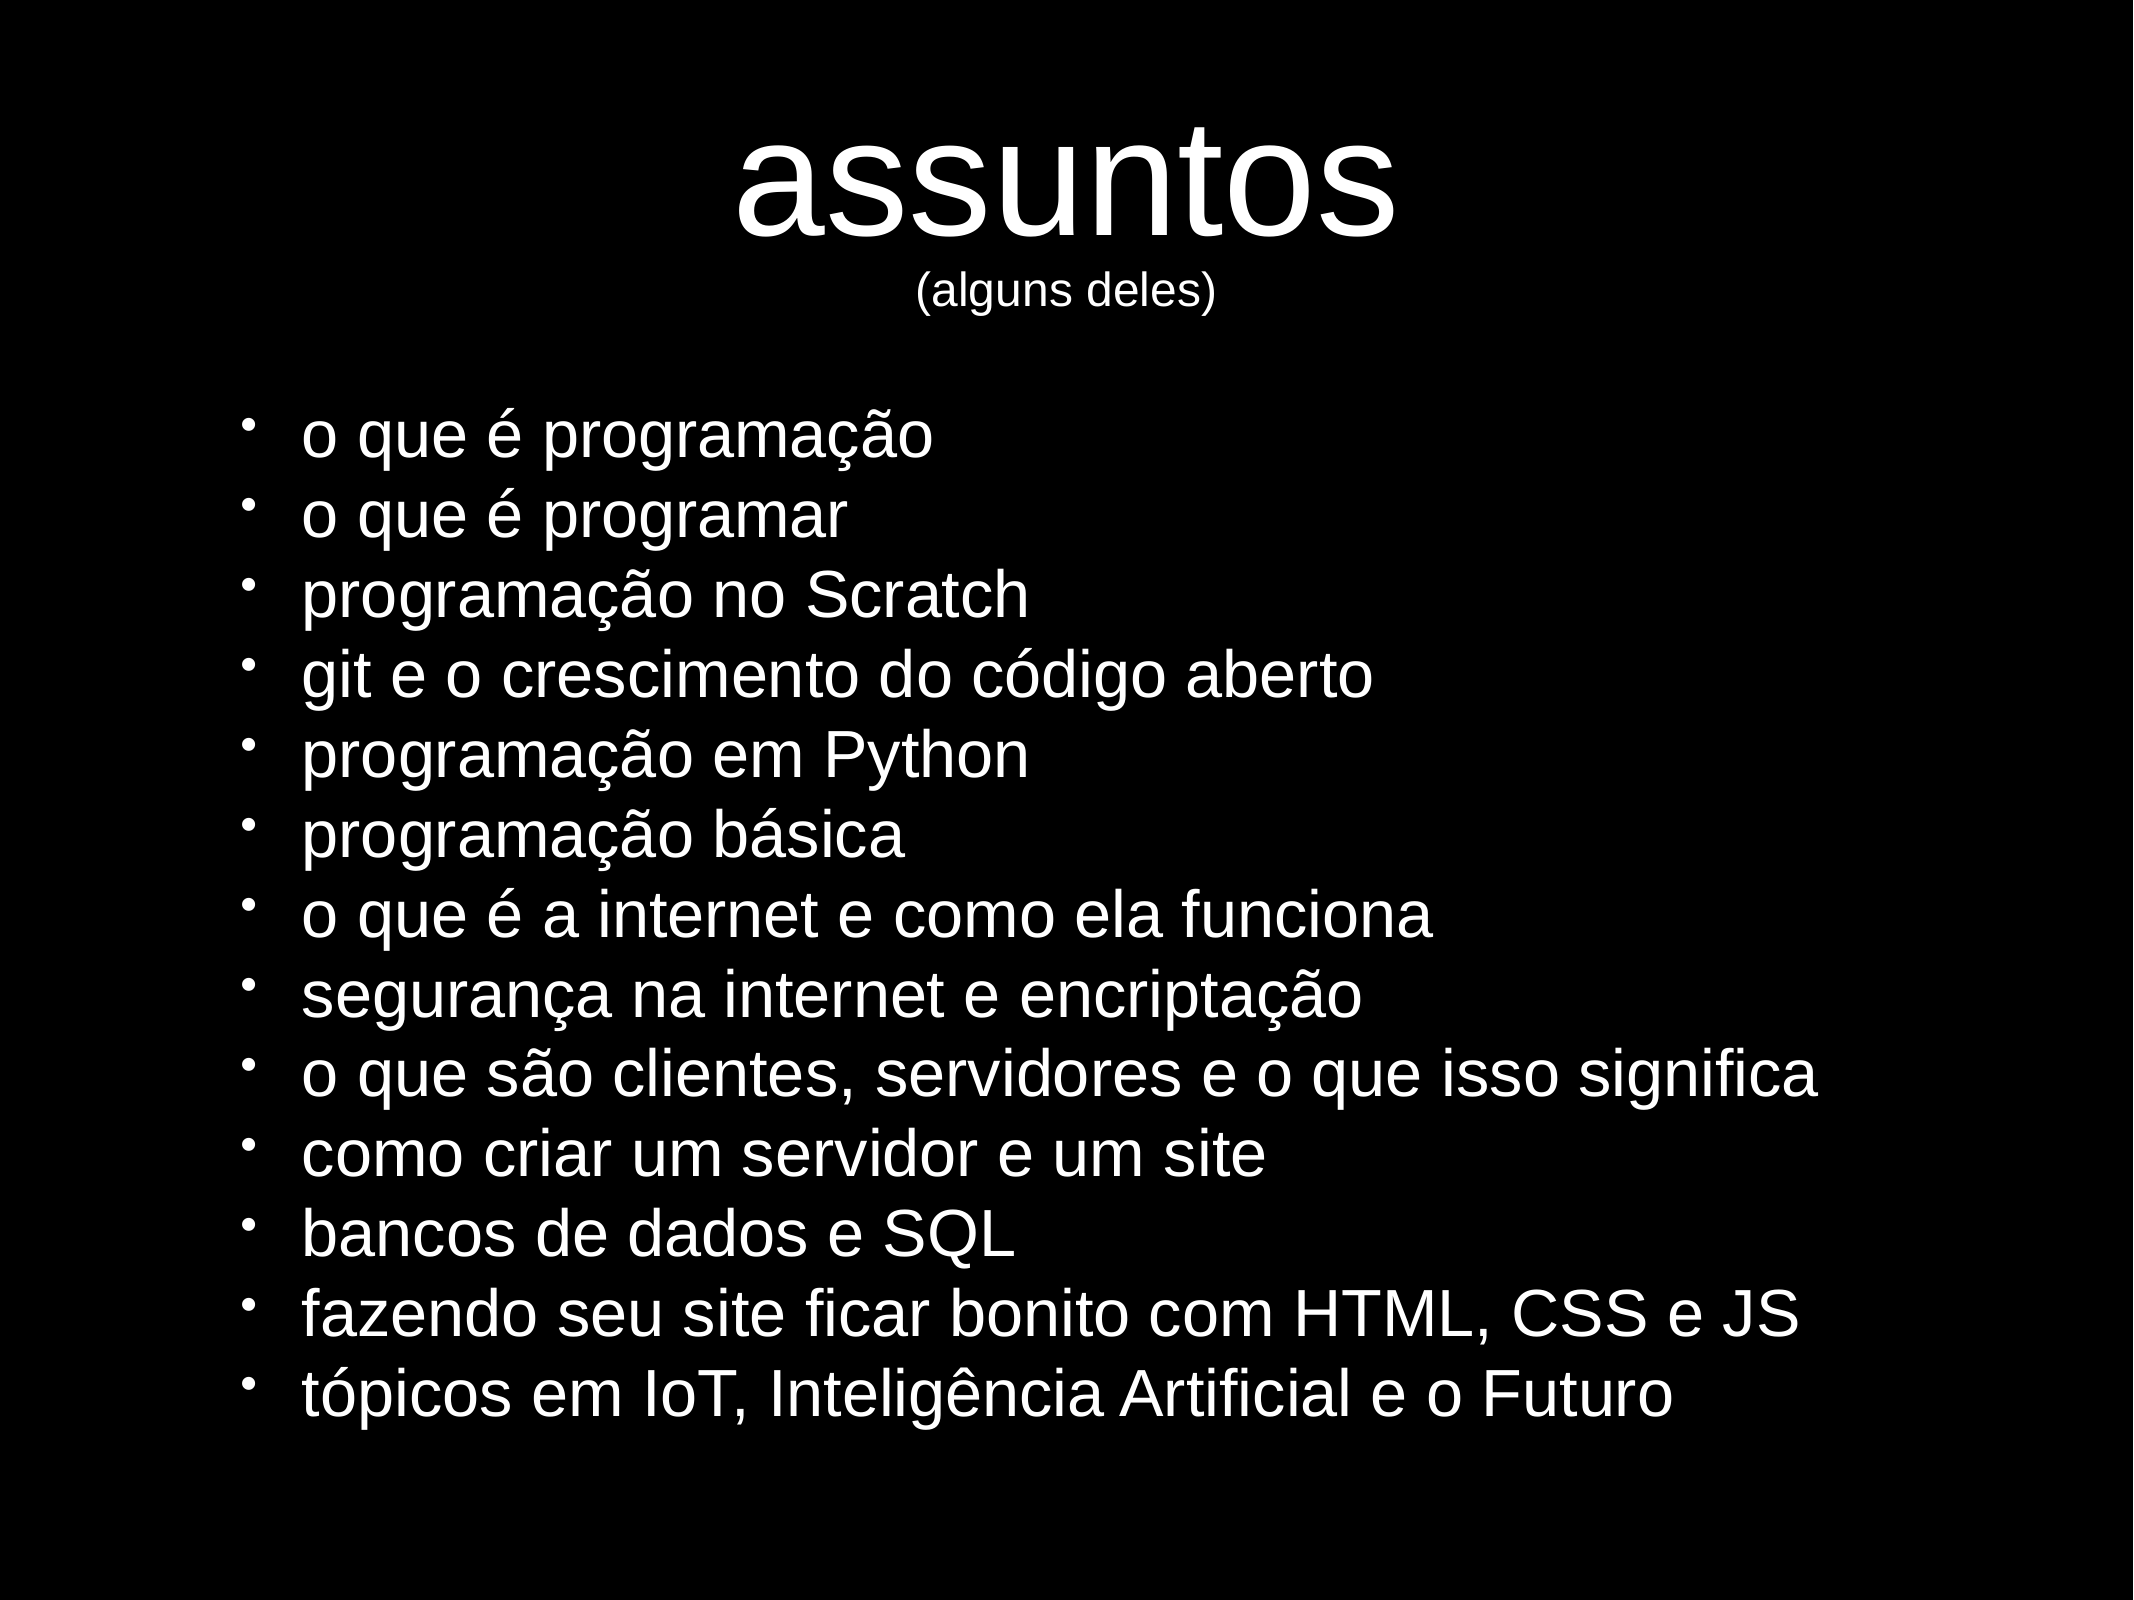

# assuntos
(alguns deles)
o que é programação
o que é programar
programação no Scratch
git e o crescimento do código aberto
programação em Python
programação básica
o que é a internet e como ela funciona
segurança na internet e encriptação
o que são clientes, servidores e o que isso significa
como criar um servidor e um site
bancos de dados e SQL
fazendo seu site ficar bonito com HTML, CSS e JS
tópicos em IoT, Inteligência Artificial e o Futuro